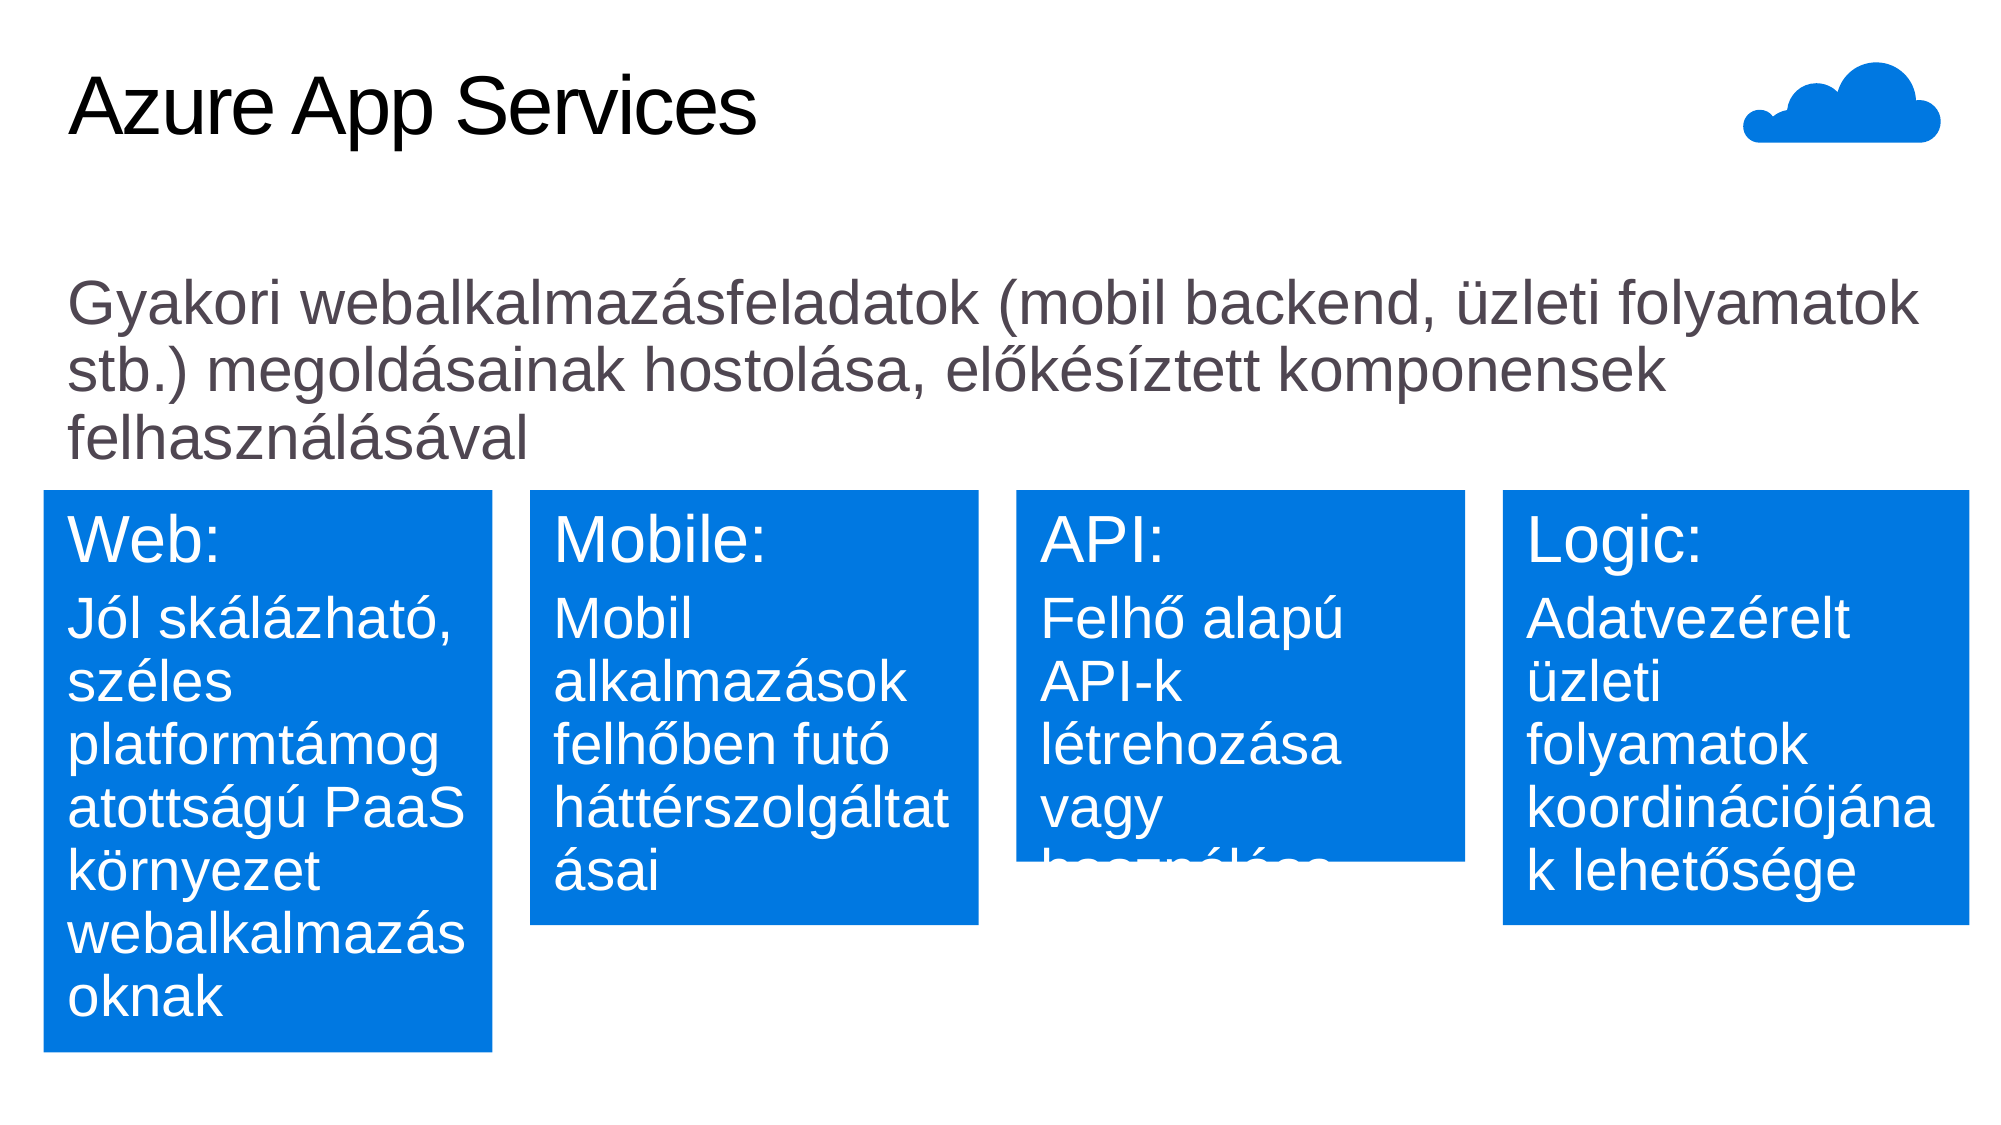

# Azure App Services
Gyakori webalkalmazásfeladatok (mobil backend, üzleti folyamatok stb.) megoldásainak hostolása, előkésíztett komponensek felhasználásával
Logic:
Adatvezérelt üzleti folyamatok koordinációjának lehetősége
Web:
Jól skálázható, széles platformtámogatottságú PaaS környezet webalkalmazásoknak
Mobile:
Mobil alkalmazások felhőben futó háttérszolgáltatásai
API:
Felhő alapú API-k létrehozása vagy használása